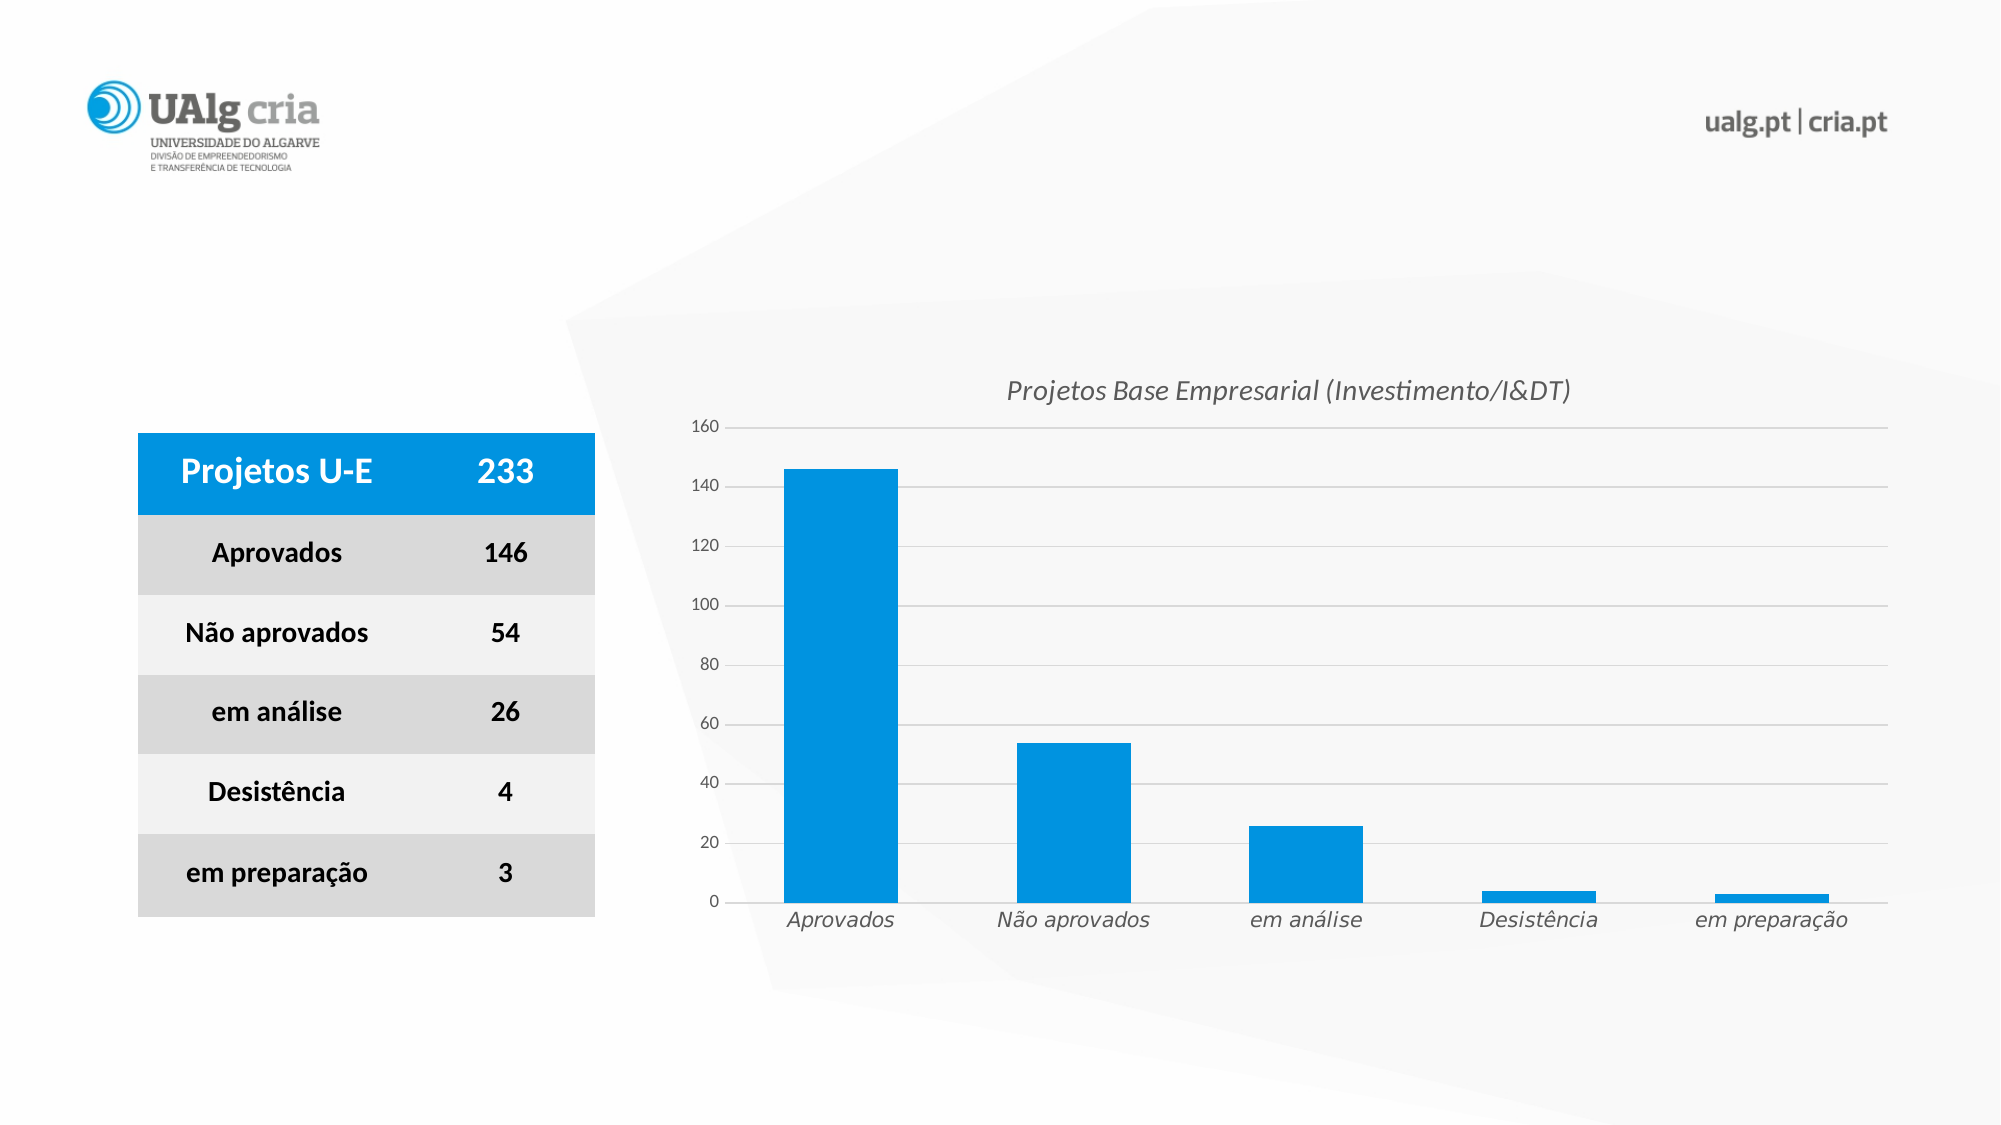

### Chart: Projetos Base Empresarial (Investimento/I&DT)

| Category |  |
|---|---|
| Aprovados | 146.0 |
| Não aprovados | 54.0 |
| em análise | 26.0 |
| Desistência | 4.0 |
| em preparação | 3.0 |
| Projetos U-E | 233 |
| --- | --- |
| Aprovados | 146 |
| Não aprovados | 54 |
| em análise | 26 |
| Desistência | 4 |
| em preparação | 3 |